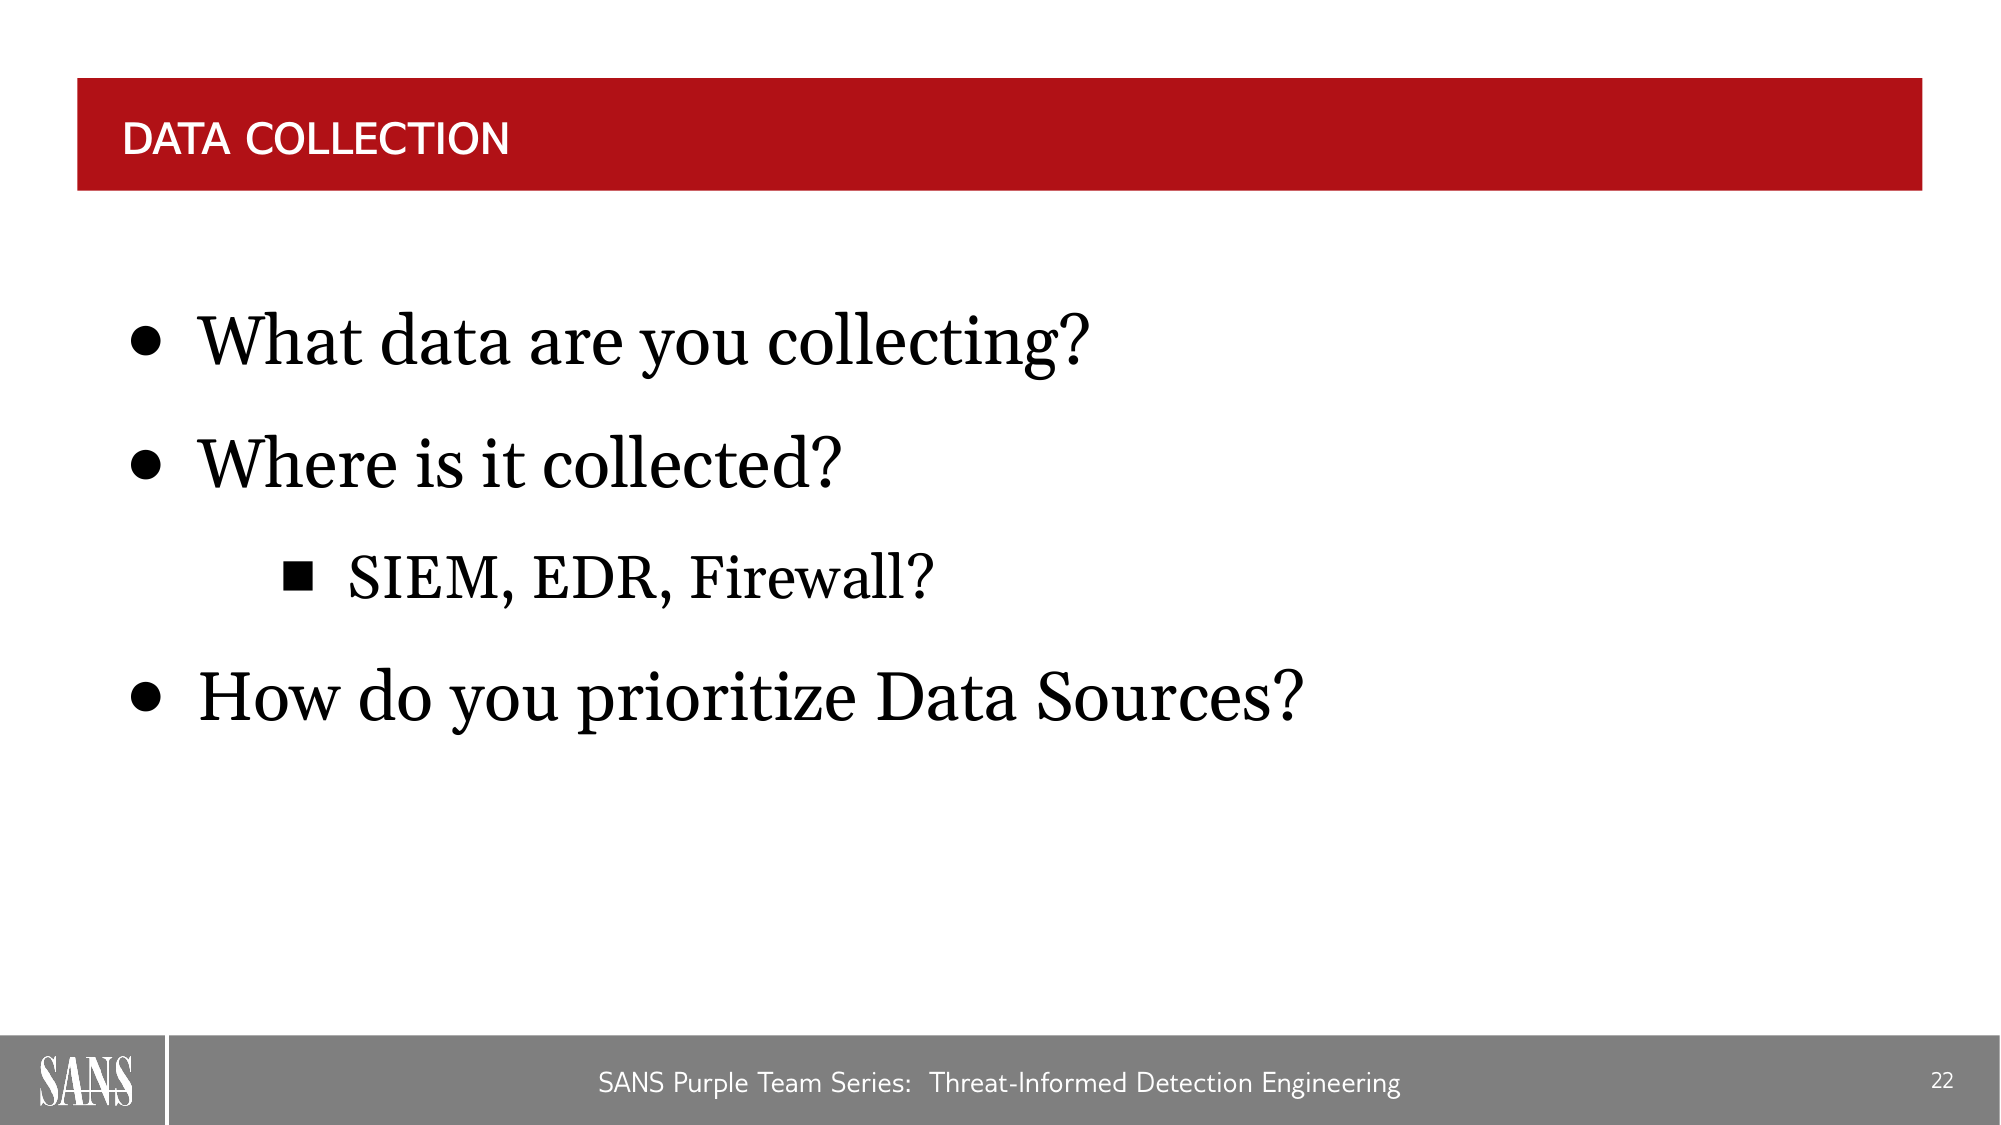

# Data Collection
What data are you collecting?
Where is it collected?
SIEM, EDR, Firewall?
How do you prioritize Data Sources?